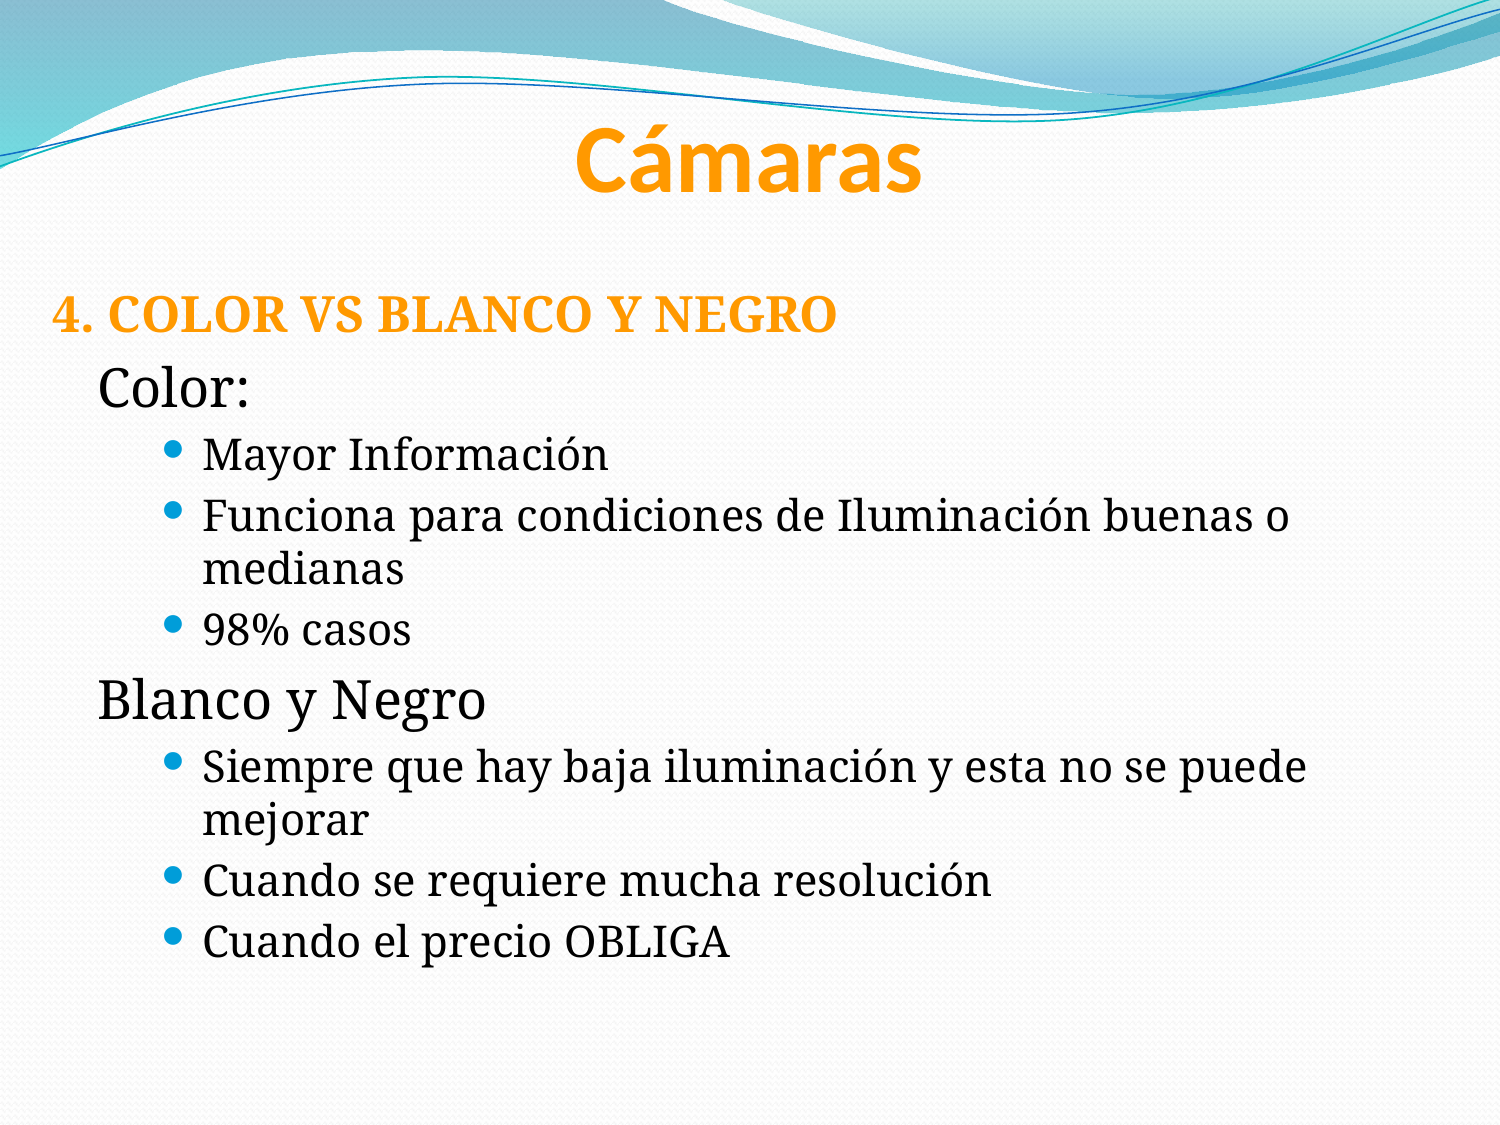

# Cámaras
4. COLOR VS BLANCO Y NEGRO
	Color:
Mayor Información
Funciona para condiciones de Iluminación buenas o medianas
98% casos
	Blanco y Negro
Siempre que hay baja iluminación y esta no se puede mejorar
Cuando se requiere mucha resolución
Cuando el precio OBLIGA